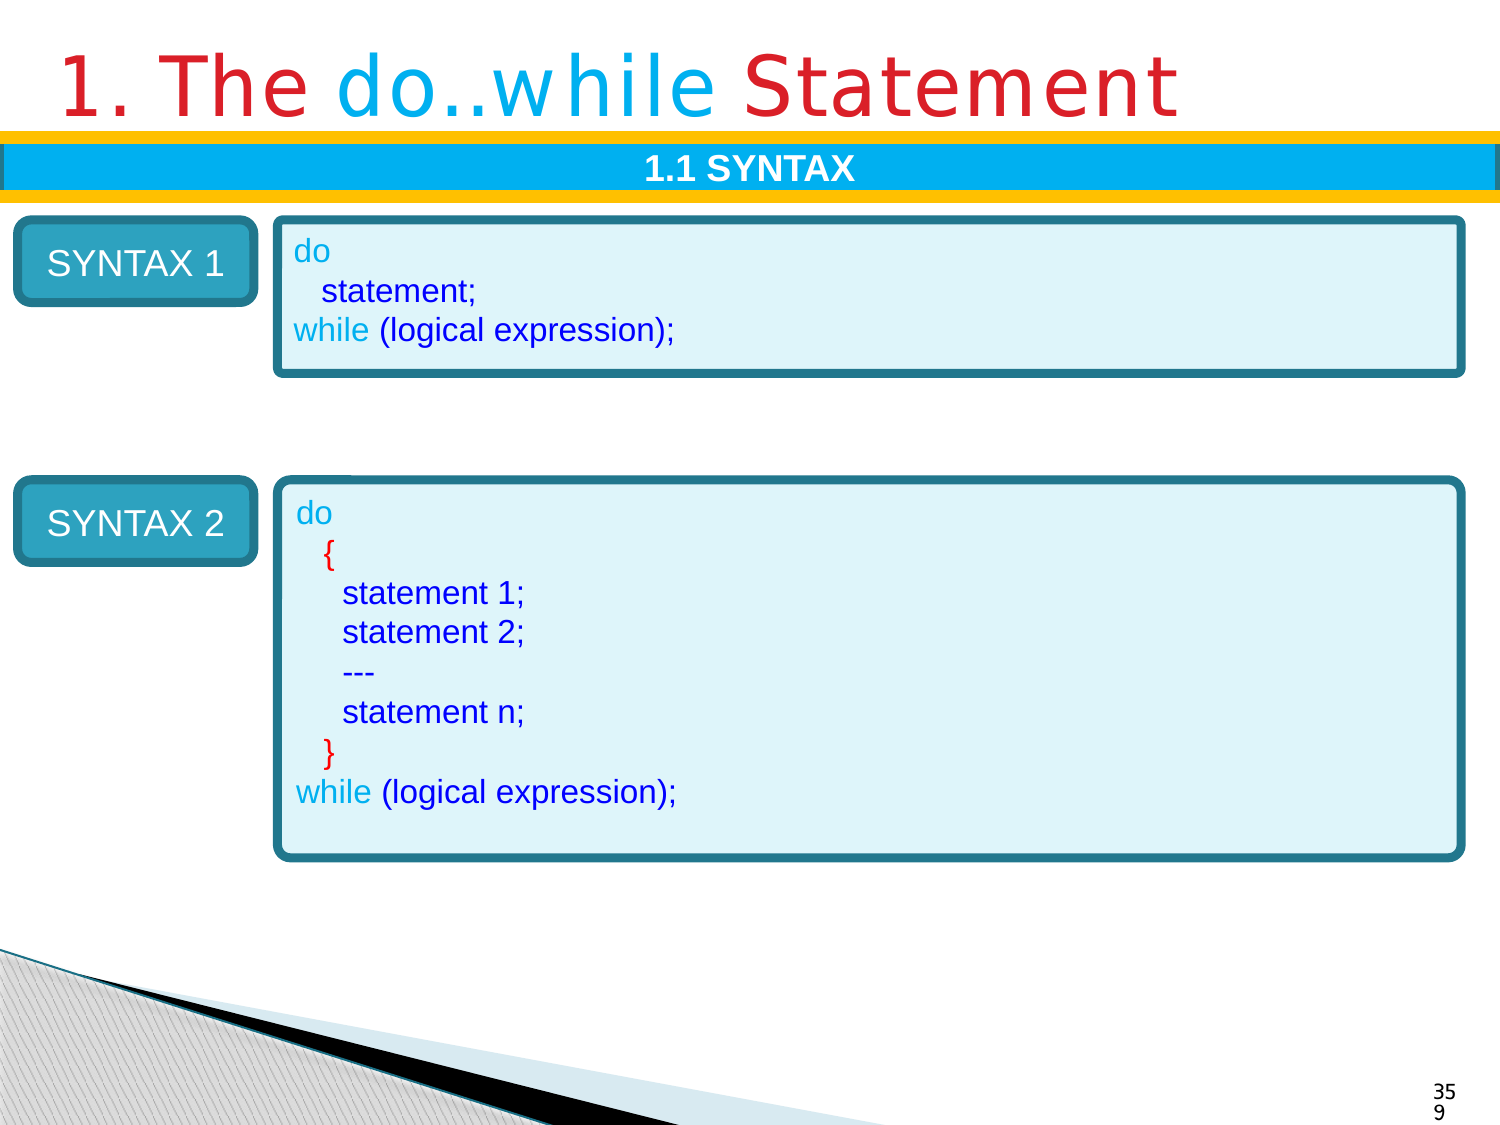

# 1. The do..while Statement
1.1 SYNTAX
SYNTAX 1
do
   statement;
while (logical expression);
SYNTAX 2
do
   {
     statement 1;
     statement 2;
     ---
     statement n;
   }
while (logical expression);

359